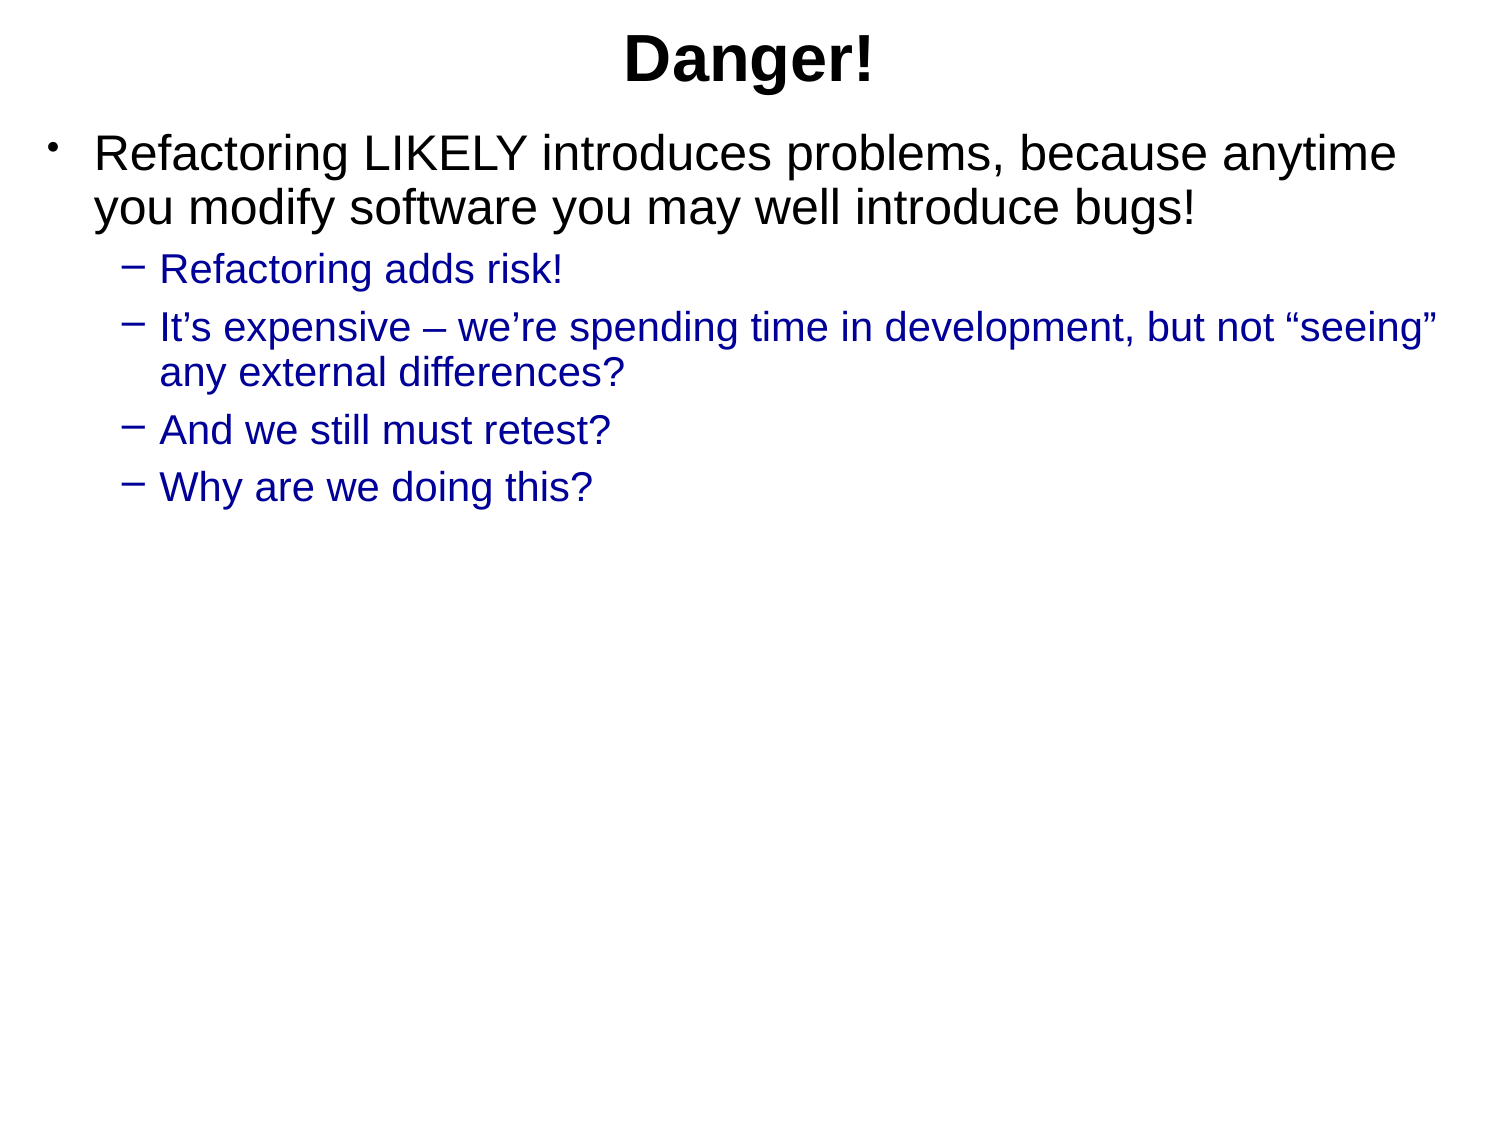

Coming up: Motivation
# Danger!
Refactoring LIKELY introduces problems, because anytime you modify software you may well introduce bugs!
Refactoring adds risk!
It’s expensive – we’re spending time in development, but not “seeing” any external differences?
And we still must retest?
Why are we doing this?